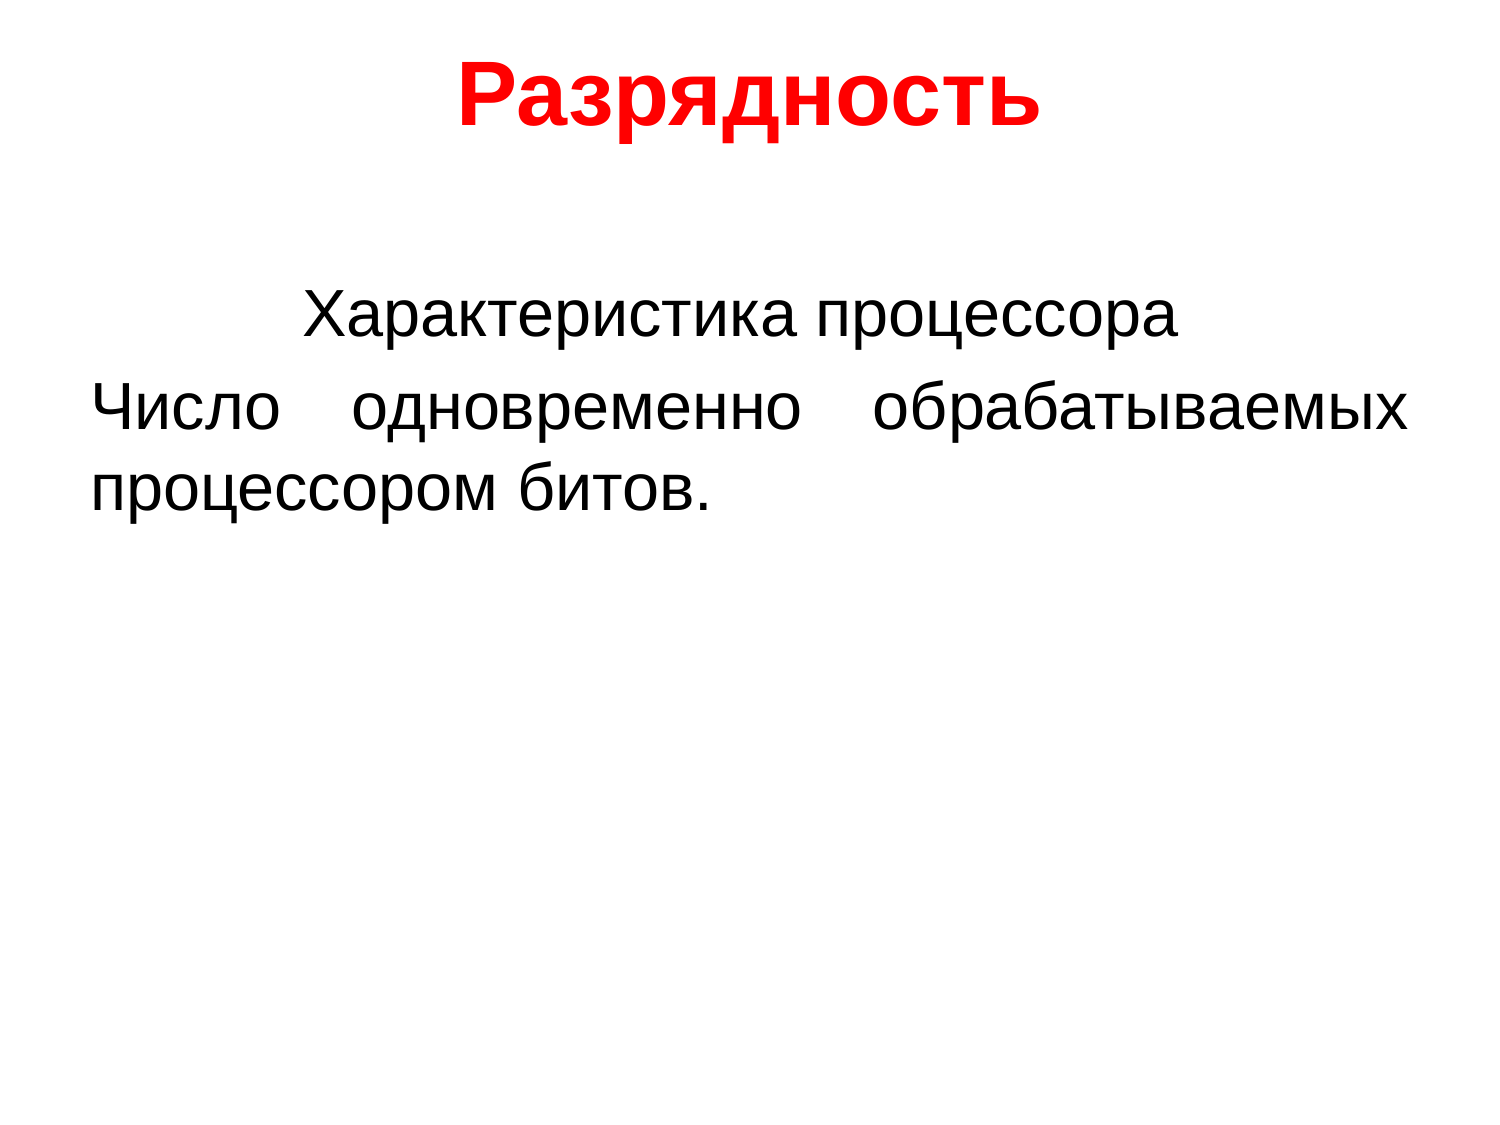

# Разрядность
Характеристика процессора
Число одновременно обрабатываемых процессором битов.